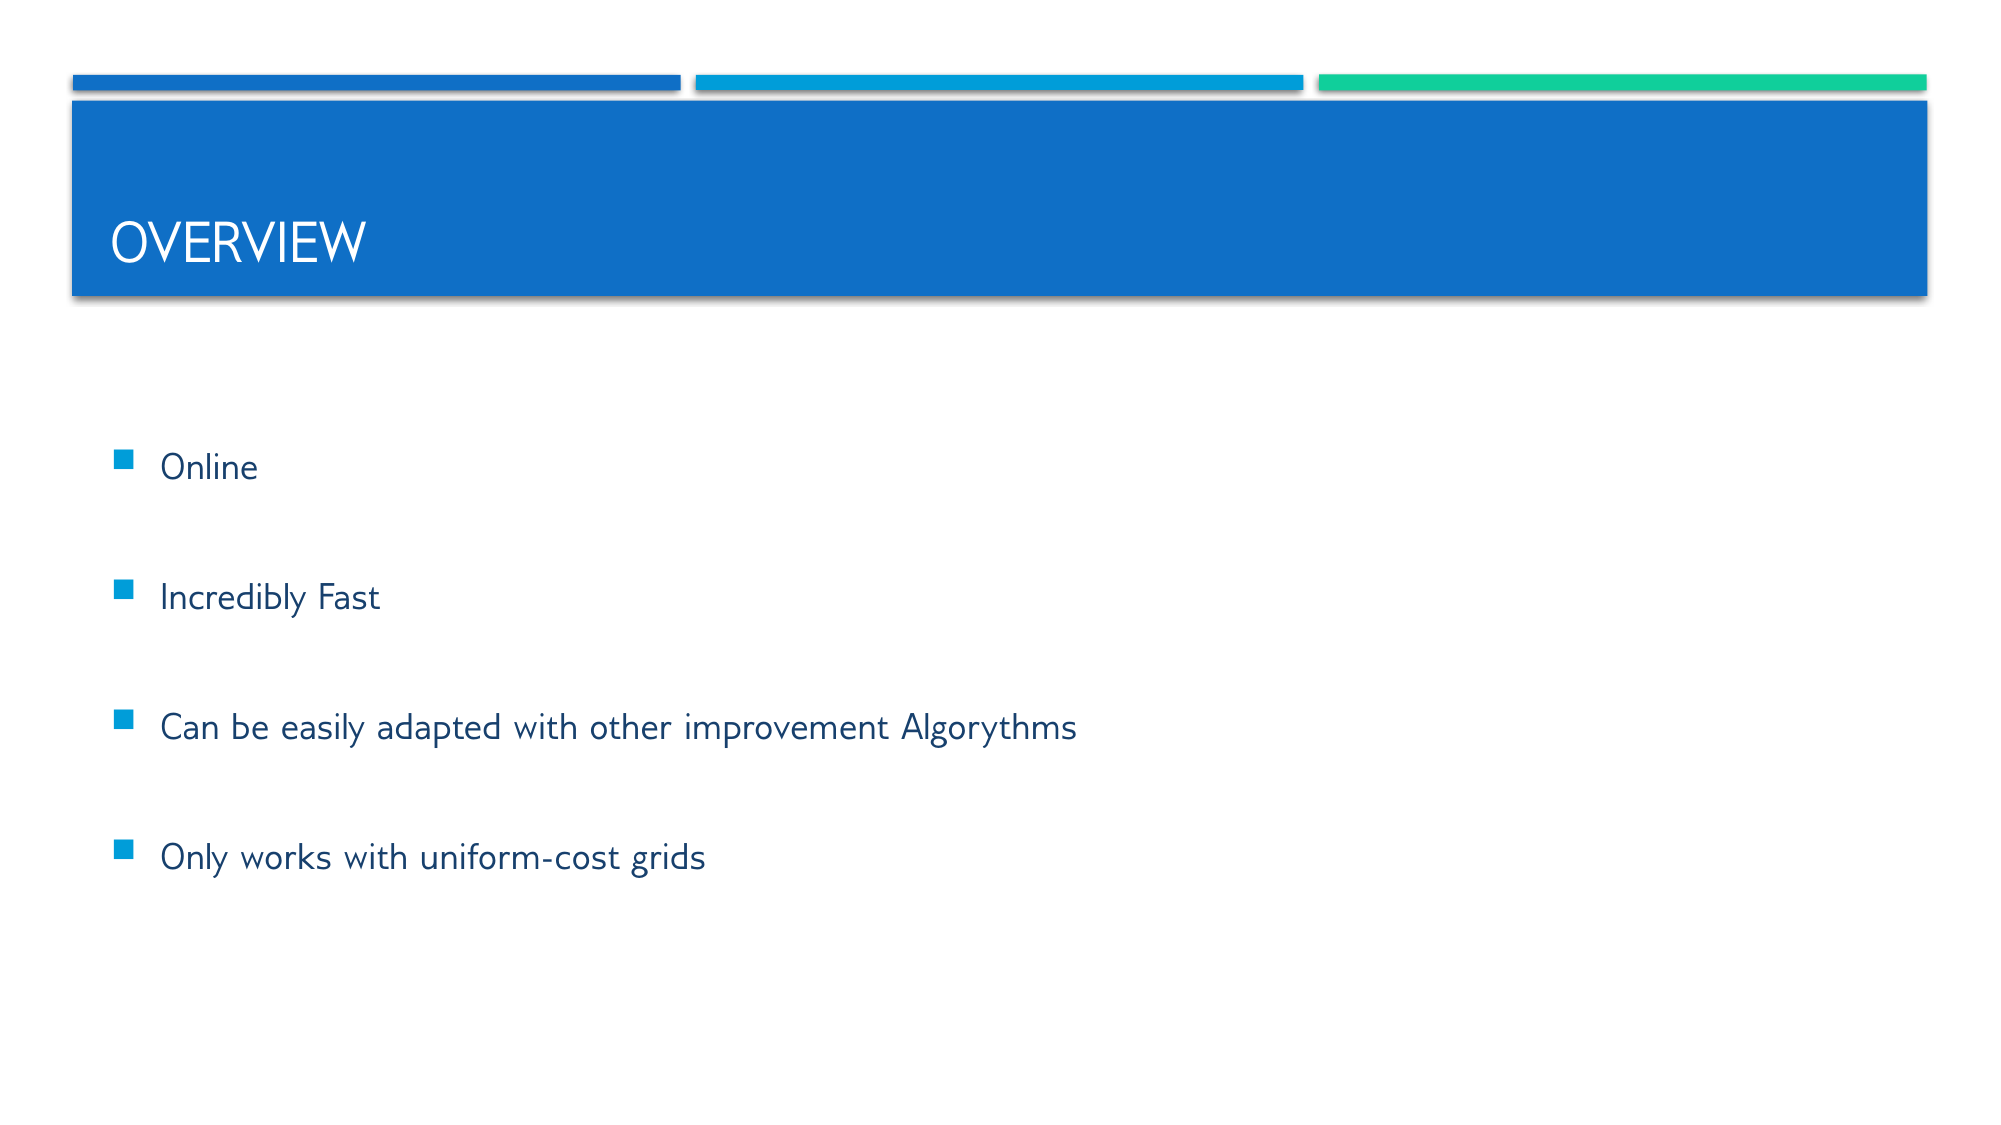

# overview
Online

Incredibly Fast

Can be easily adapted with other improvement Algorythms

Only works with uniform-cost grids